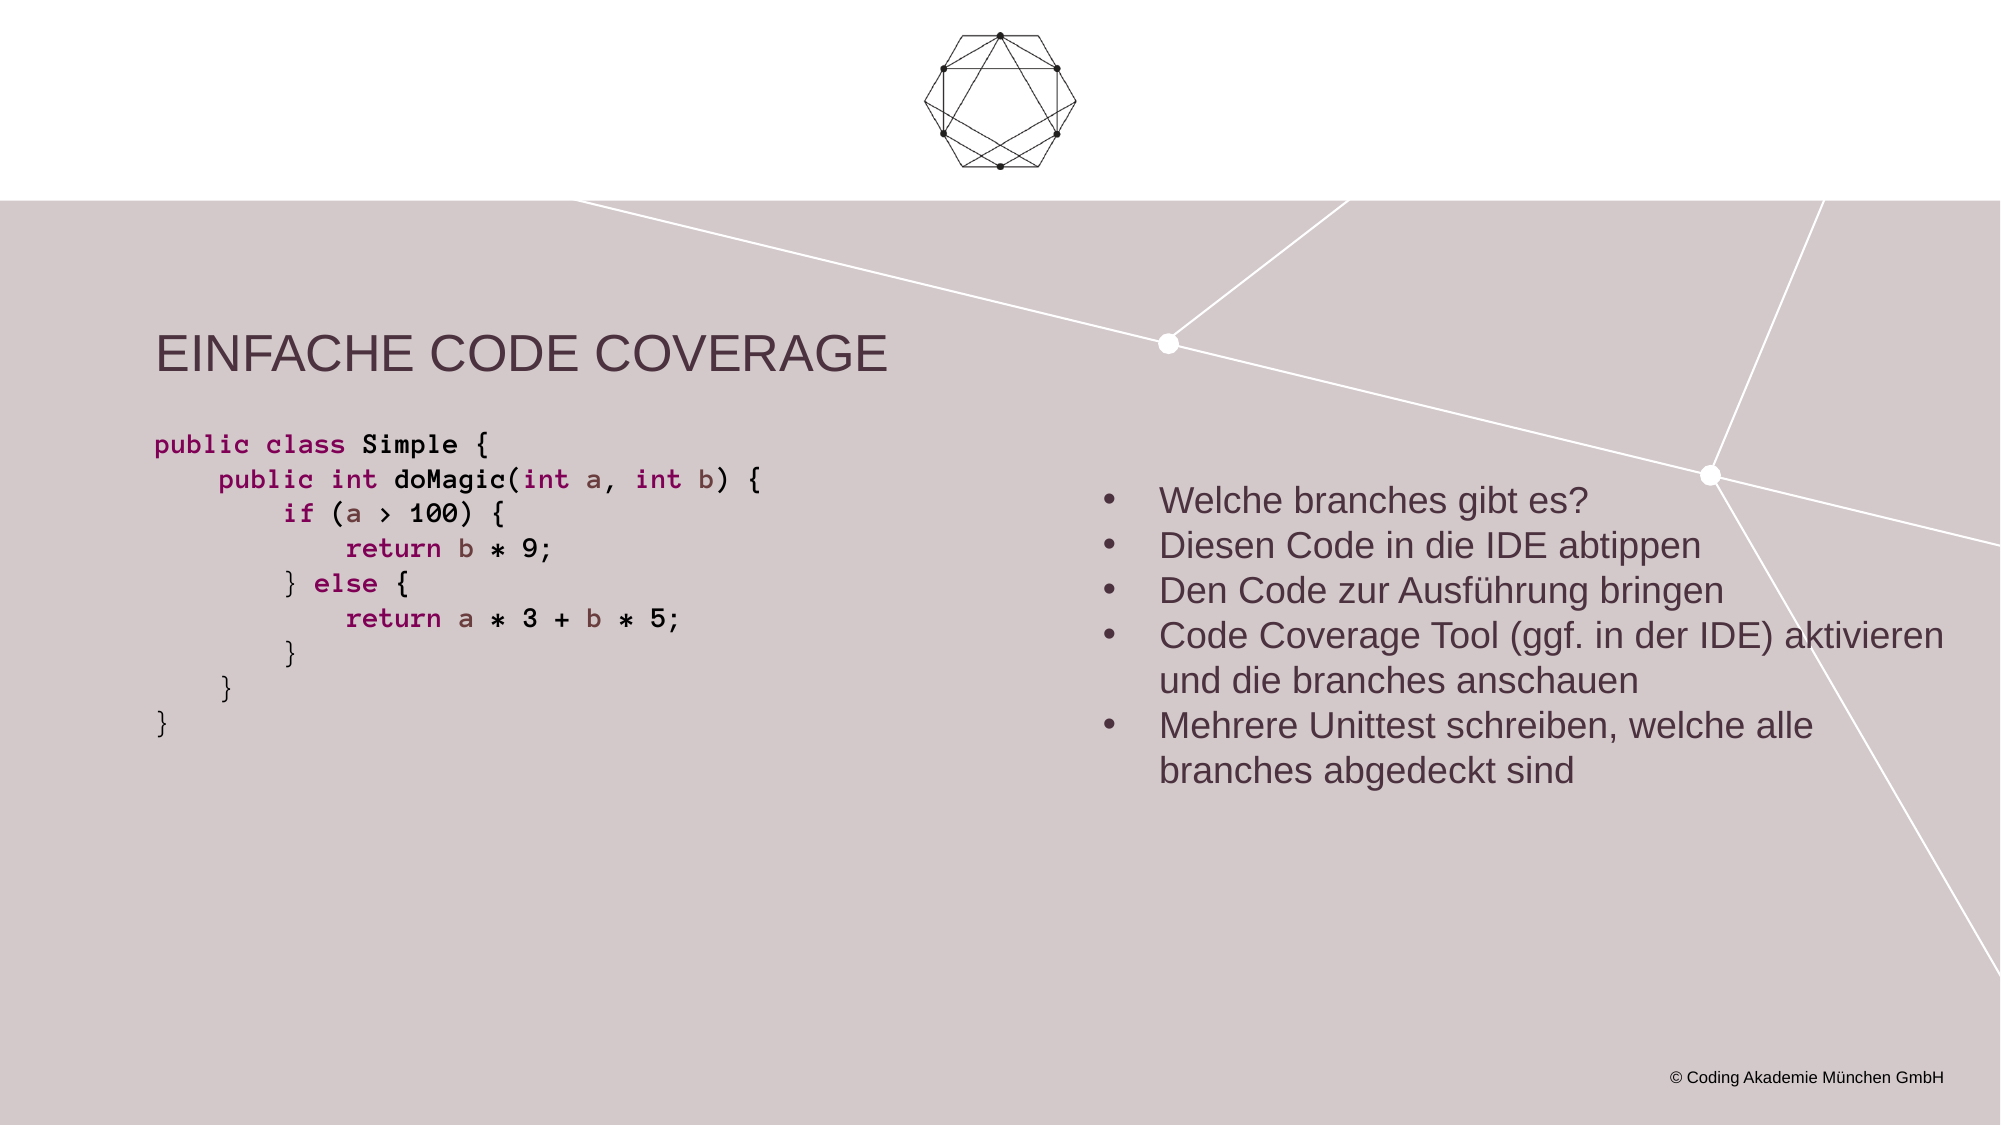

# Einfache Code Coverage
public class Simple {
    public int doMagic(int a, int b) {
        if (a > 100) {
            return b * 9;
        } else {
            return a * 3 + b * 5;
        }
    }
}
Welche branches gibt es?
Diesen Code in die IDE abtippen
Den Code zur Ausführung bringen
Code Coverage Tool (ggf. in der IDE) aktivieren und die branches anschauen
Mehrere Unittest schreiben, welche alle branches abgedeckt sind
© Coding Akademie München GmbH